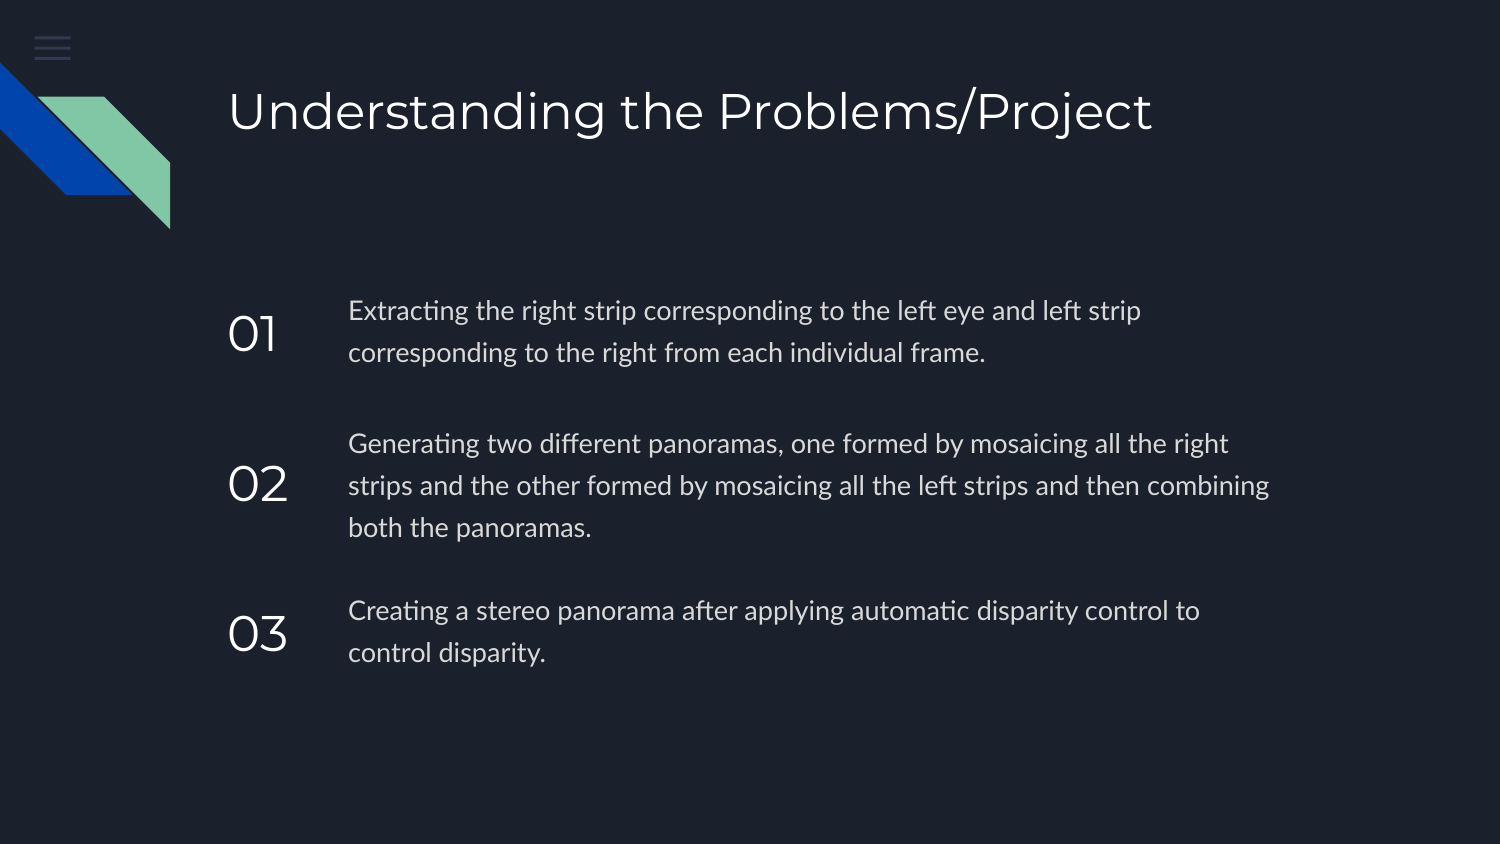

# Understanding the Problems/Project
Extracting the right strip corresponding to the left eye and left strip corresponding to the right from each individual frame.

01

Generating two different panoramas, one formed by mosaicing all the right strips and the other formed by mosaicing all the left strips and then combining both the panoramas.

02

Creating a stereo panorama after applying automatic disparity control to control disparity.

03